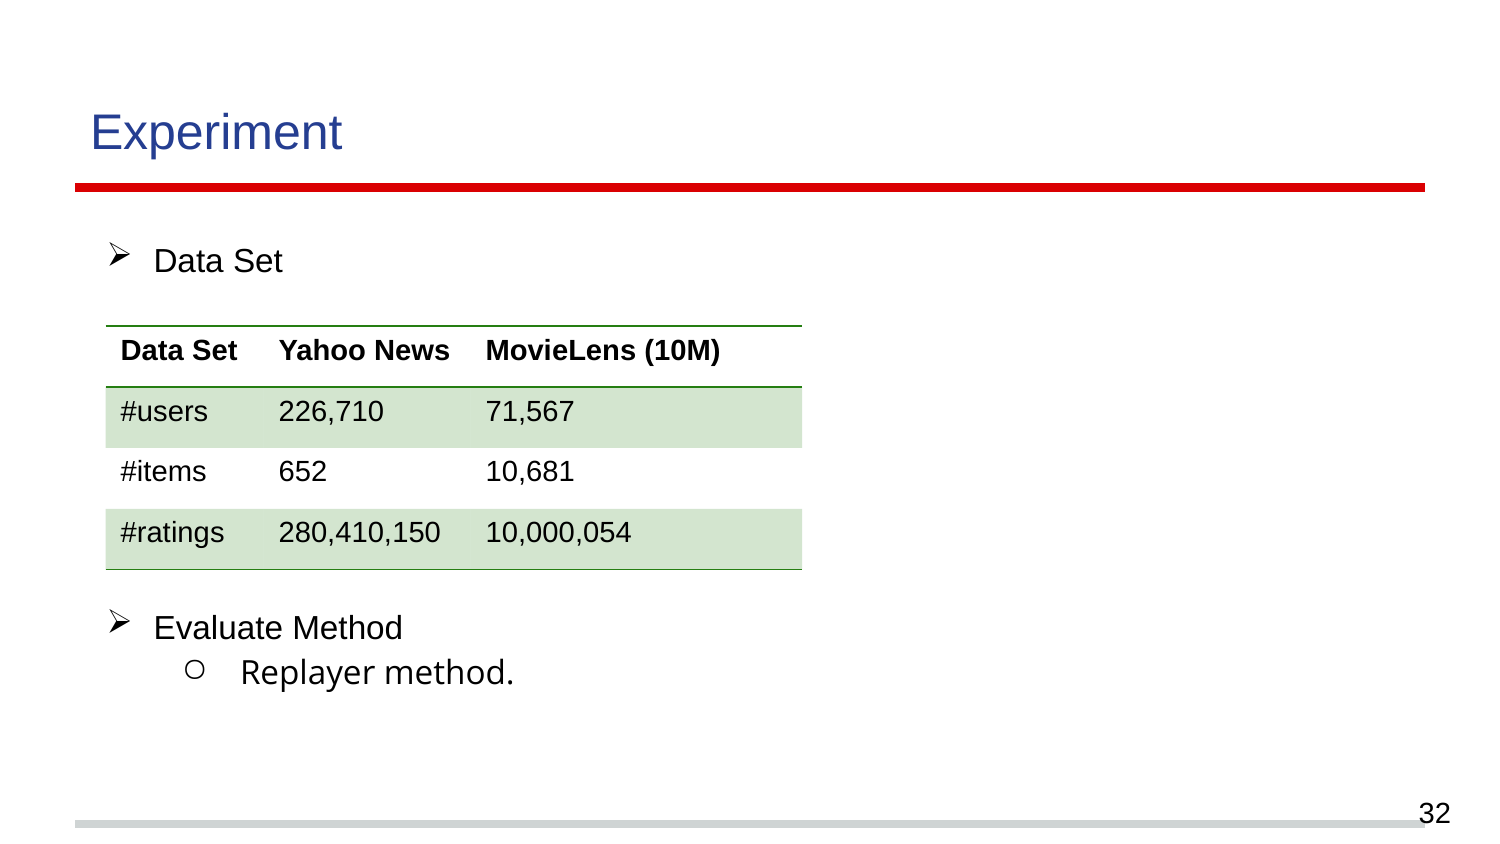

# Experiment
Data Set

Evaluate Method
Replayer method.
| Data Set | Yahoo News | MovieLens (10M) |
| --- | --- | --- |
| #users | 226,710 | 71,567 |
| #items | 652 | 10,681 |
| #ratings | 280,410,150 | 10,000,054 |
32